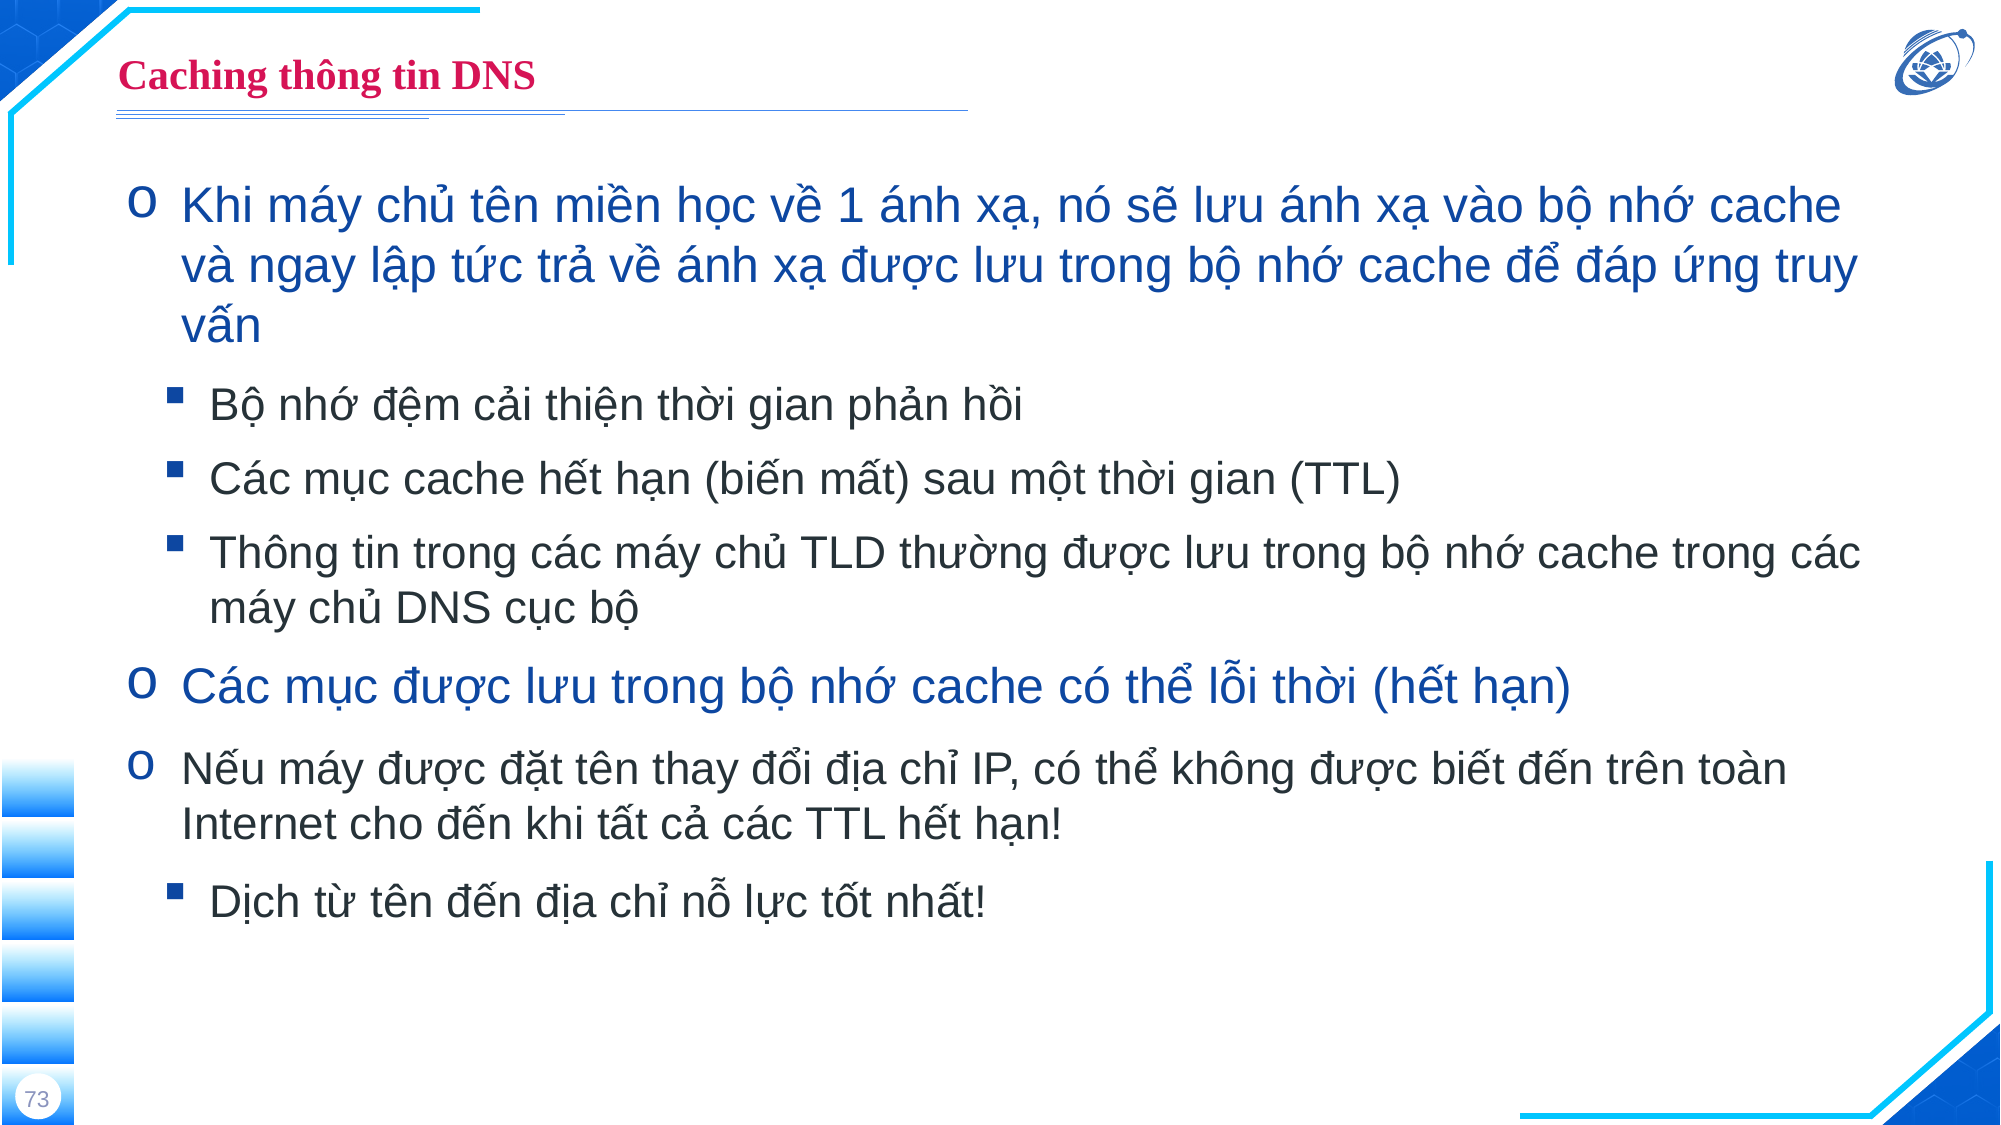

# Caching thông tin DNS
Khi máy chủ tên miền học về 1 ánh xạ, nó sẽ lưu ánh xạ vào bộ nhớ cache và ngay lập tức trả về ánh xạ được lưu trong bộ nhớ cache để đáp ứng truy vấn
Bộ nhớ đệm cải thiện thời gian phản hồi
Các mục cache hết hạn (biến mất) sau một thời gian (TTL)
Thông tin trong các máy chủ TLD thường được lưu trong bộ nhớ cache trong các máy chủ DNS cục bộ
Các mục được lưu trong bộ nhớ cache có thể lỗi thời (hết hạn)
Nếu máy được đặt tên thay đổi địa chỉ IP, có thể không được biết đến trên toàn Internet cho đến khi tất cả các TTL hết hạn!
Dịch từ tên đến địa chỉ nỗ lực tốt nhất!
73